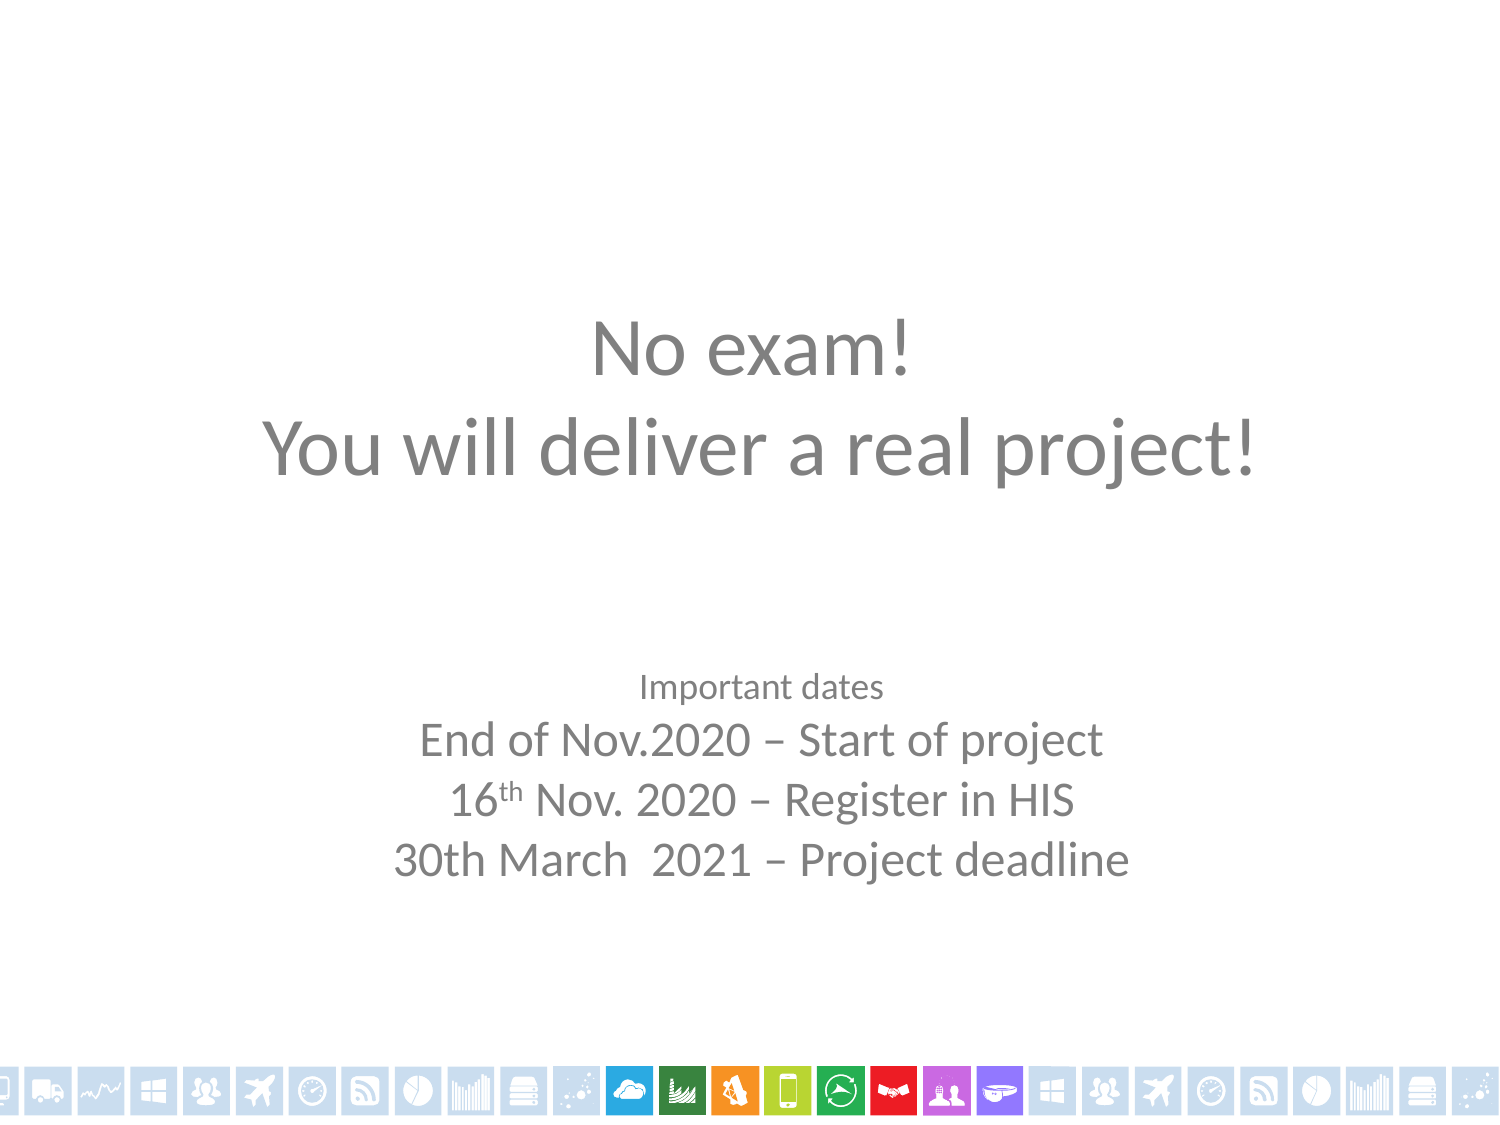

No exam!
You will deliver a real project!

Important dates
End of Nov.2020 – Start of project
16th Nov. 2020 – Register in HIS
30th March  2021 – Project deadline